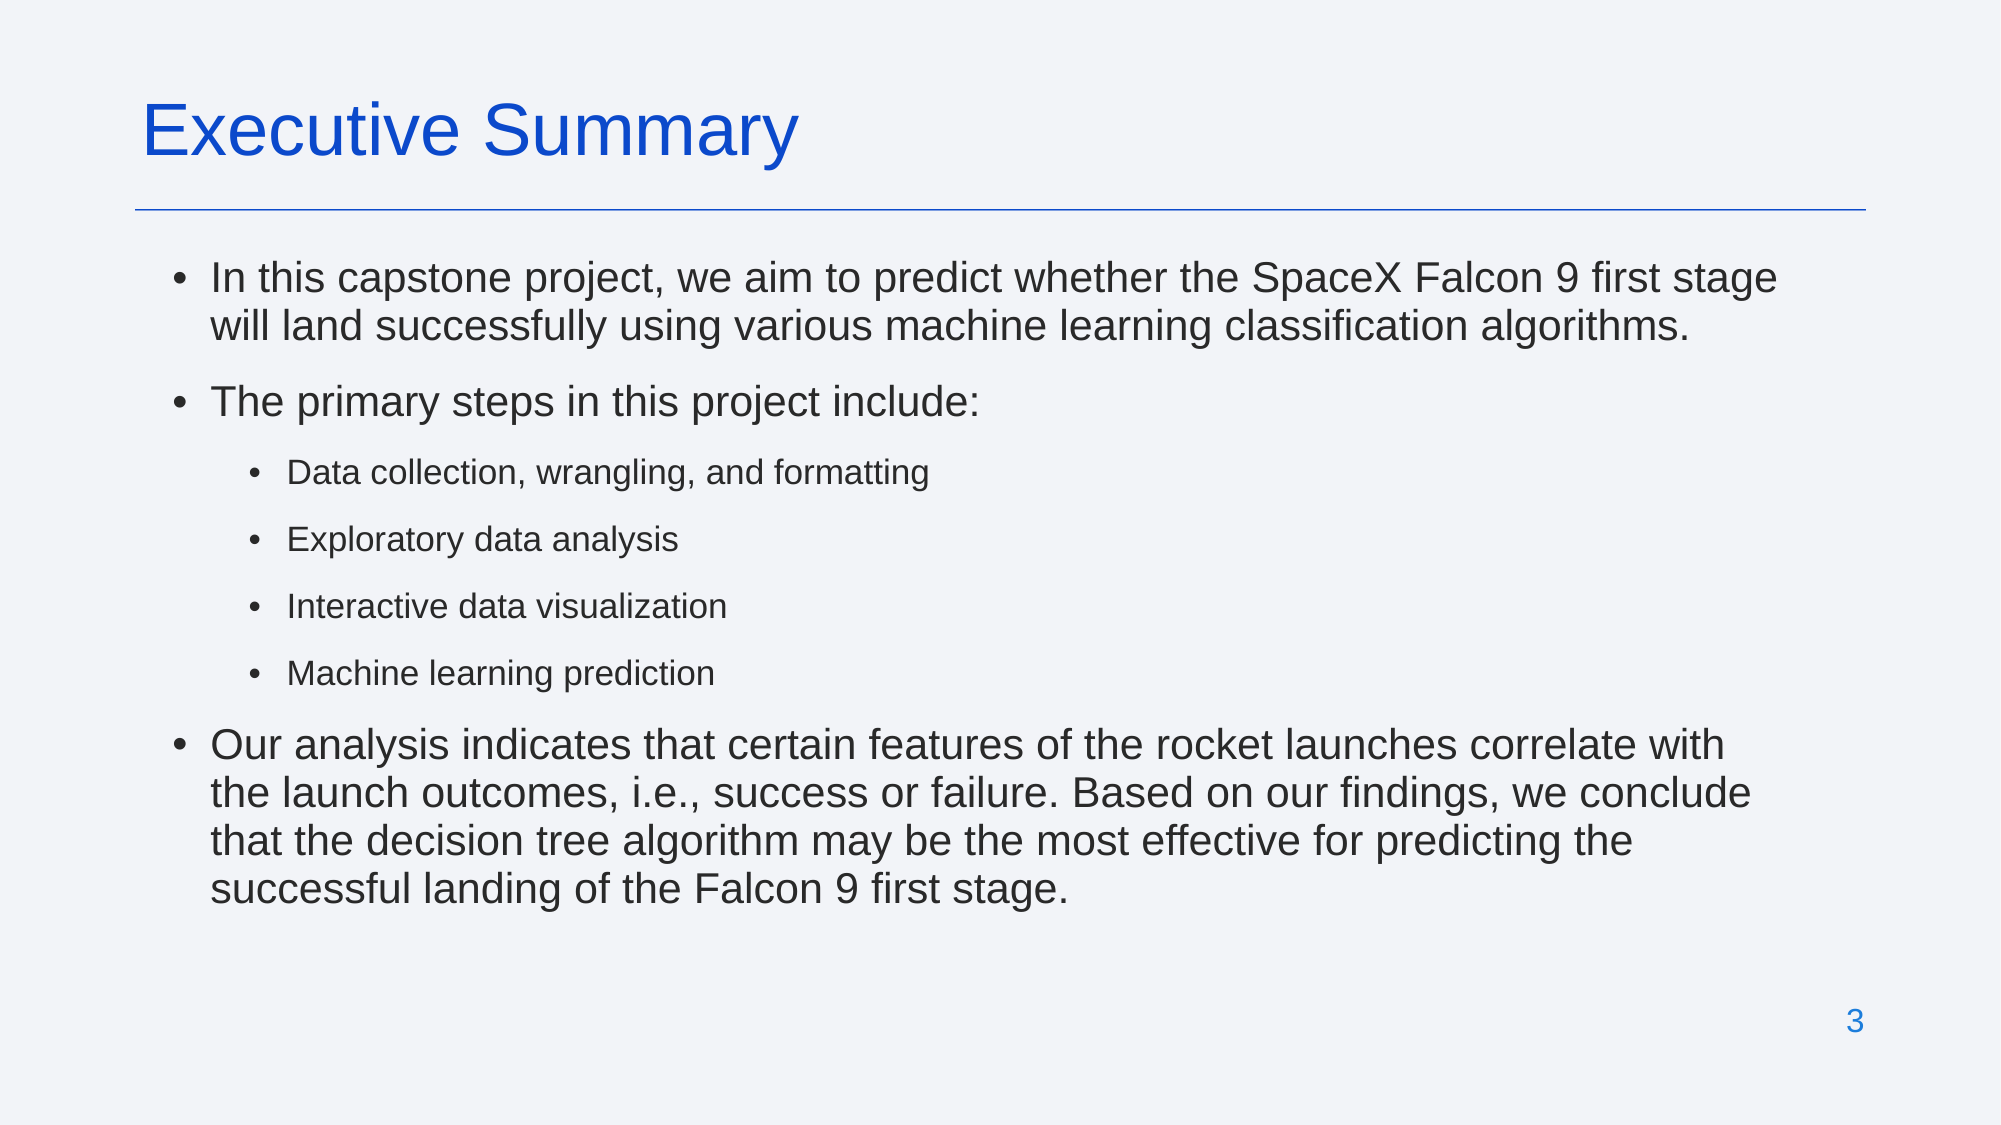

Executive Summary
In this capstone project, we aim to predict whether the SpaceX Falcon 9 first stage will land successfully using various machine learning classification algorithms.
The primary steps in this project include:
Data collection, wrangling, and formatting
Exploratory data analysis
Interactive data visualization
Machine learning prediction
Our analysis indicates that certain features of the rocket launches correlate with the launch outcomes, i.e., success or failure. Based on our findings, we conclude that the decision tree algorithm may be the most effective for predicting the successful landing of the Falcon 9 first stage.
3